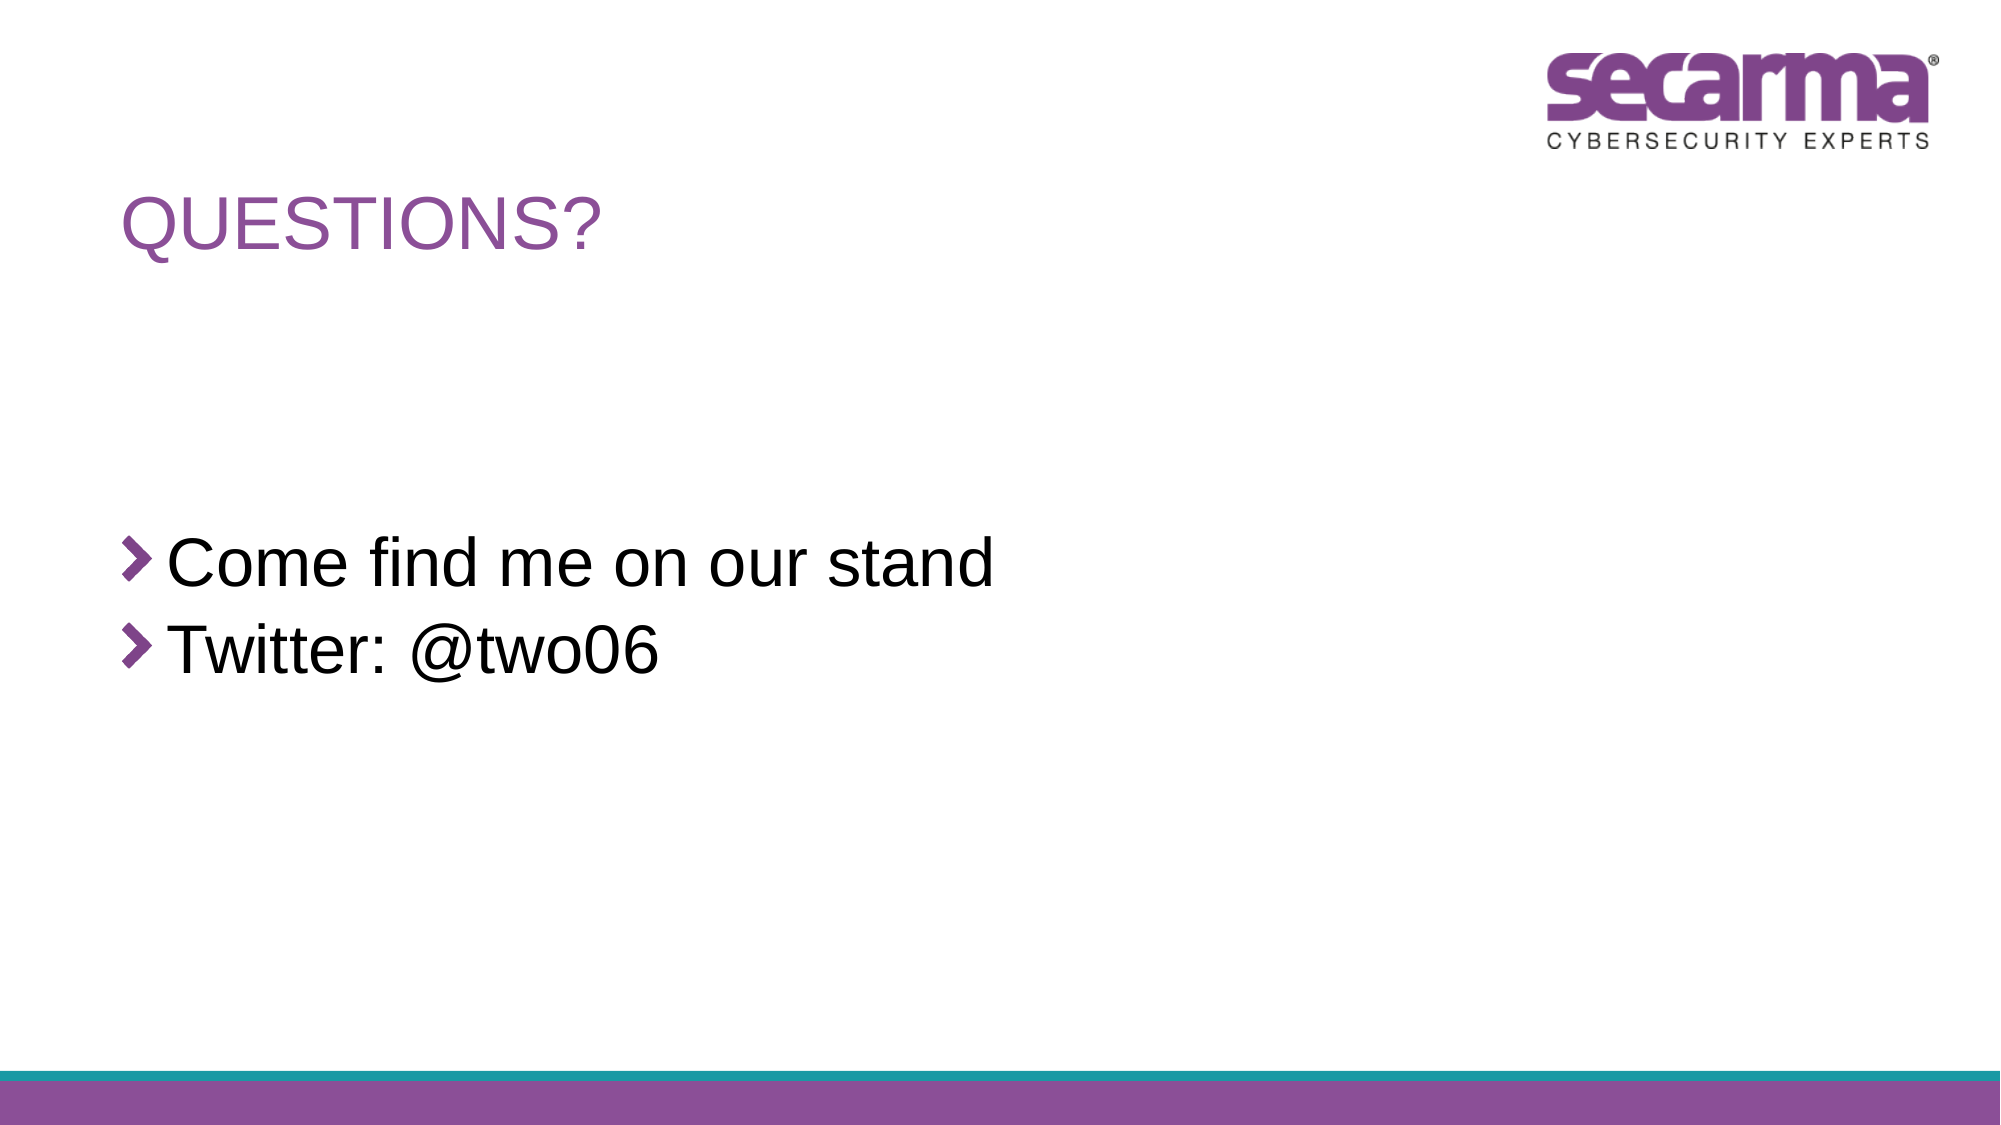

# Questions?
Come find me on our stand
Twitter: @two06